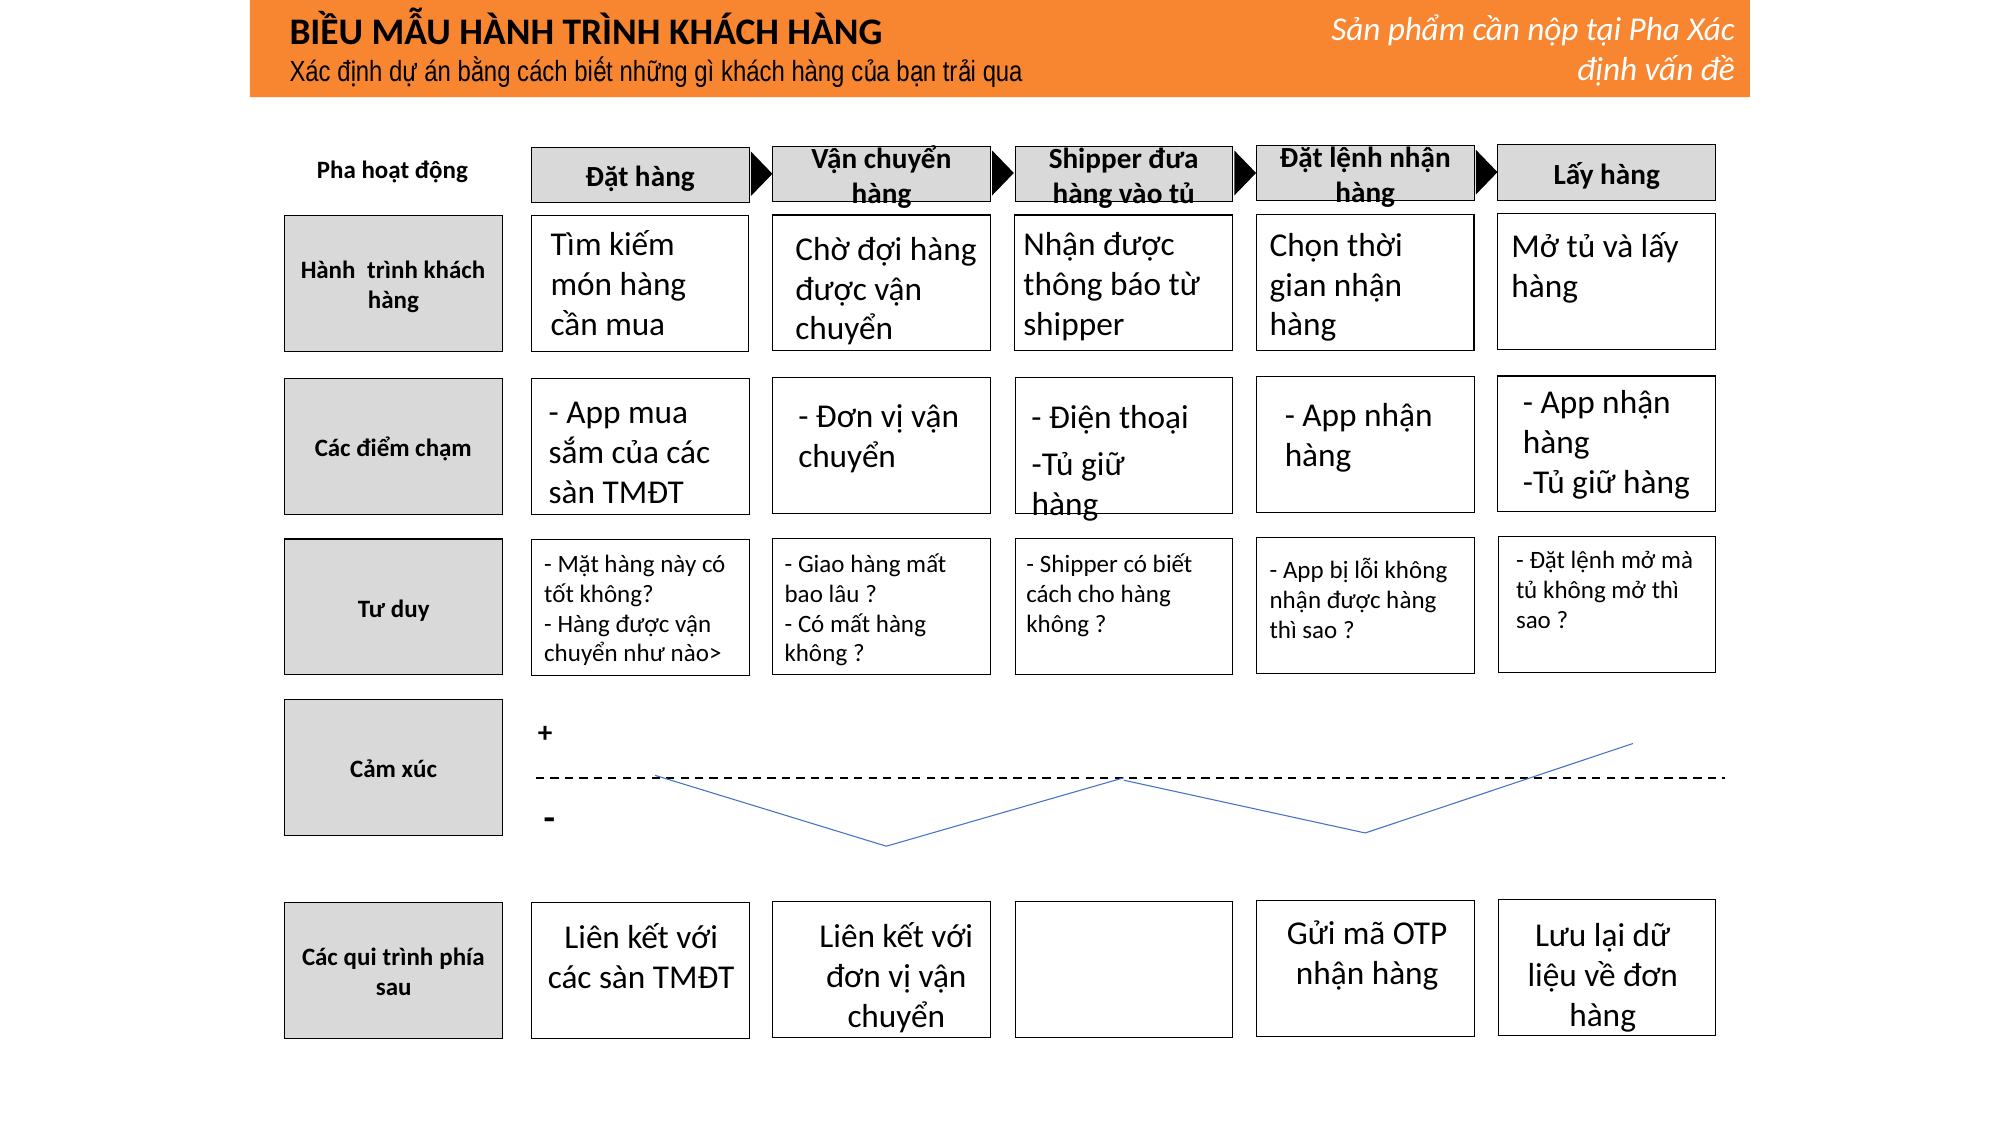

BIỀU MẪU HÀNH TRÌNH KHÁCH HÀNG
Xác định dự án bằng cách biết những gì khách hàng của bạn trải qua
Sản phẩm cần nộp tại Pha Xác định vấn đề
Lấy hàng

Đặt lệnh nhận hàng

Pha hoạt động
Shipper đưa hàng vào tủ

Vận chuyển hàng

Đặt hàng

Hành  trình khách hàng
Các điểm chạm
Tư duy
Cảm xúc
+
-
Các qui trình phía sau
Tìm kiếm món hàng cần mua
Nhận được thông báo từ shipper
Chọn thời gian nhận hàng
Mở tủ và lấy hàng
Chờ đợi hàng được vận chuyển
- App nhận hàng
-Tủ giữ hàng
- App mua sắm của các sàn TMĐT
- App nhận hàng

- Đơn vị vận chuyển
- Điện thoại
-Tủ giữ hàng
- Đặt lệnh mở mà tủ không mở thì sao ?
- Mặt hàng này có tốt không?
- Hàng được vận chuyển như nào>
- Giao hàng mất bao lâu ?
- Có mất hàng không ?
- Shipper có biết cách cho hàng không ?
- App bị lỗi không nhận được hàng thì sao ?
Gửi mã OTP nhận hàng
Lưu lại dữ liệu về đơn hàng
Liên kết với đơn vị vận chuyển
Liên kết với các sàn TMĐT